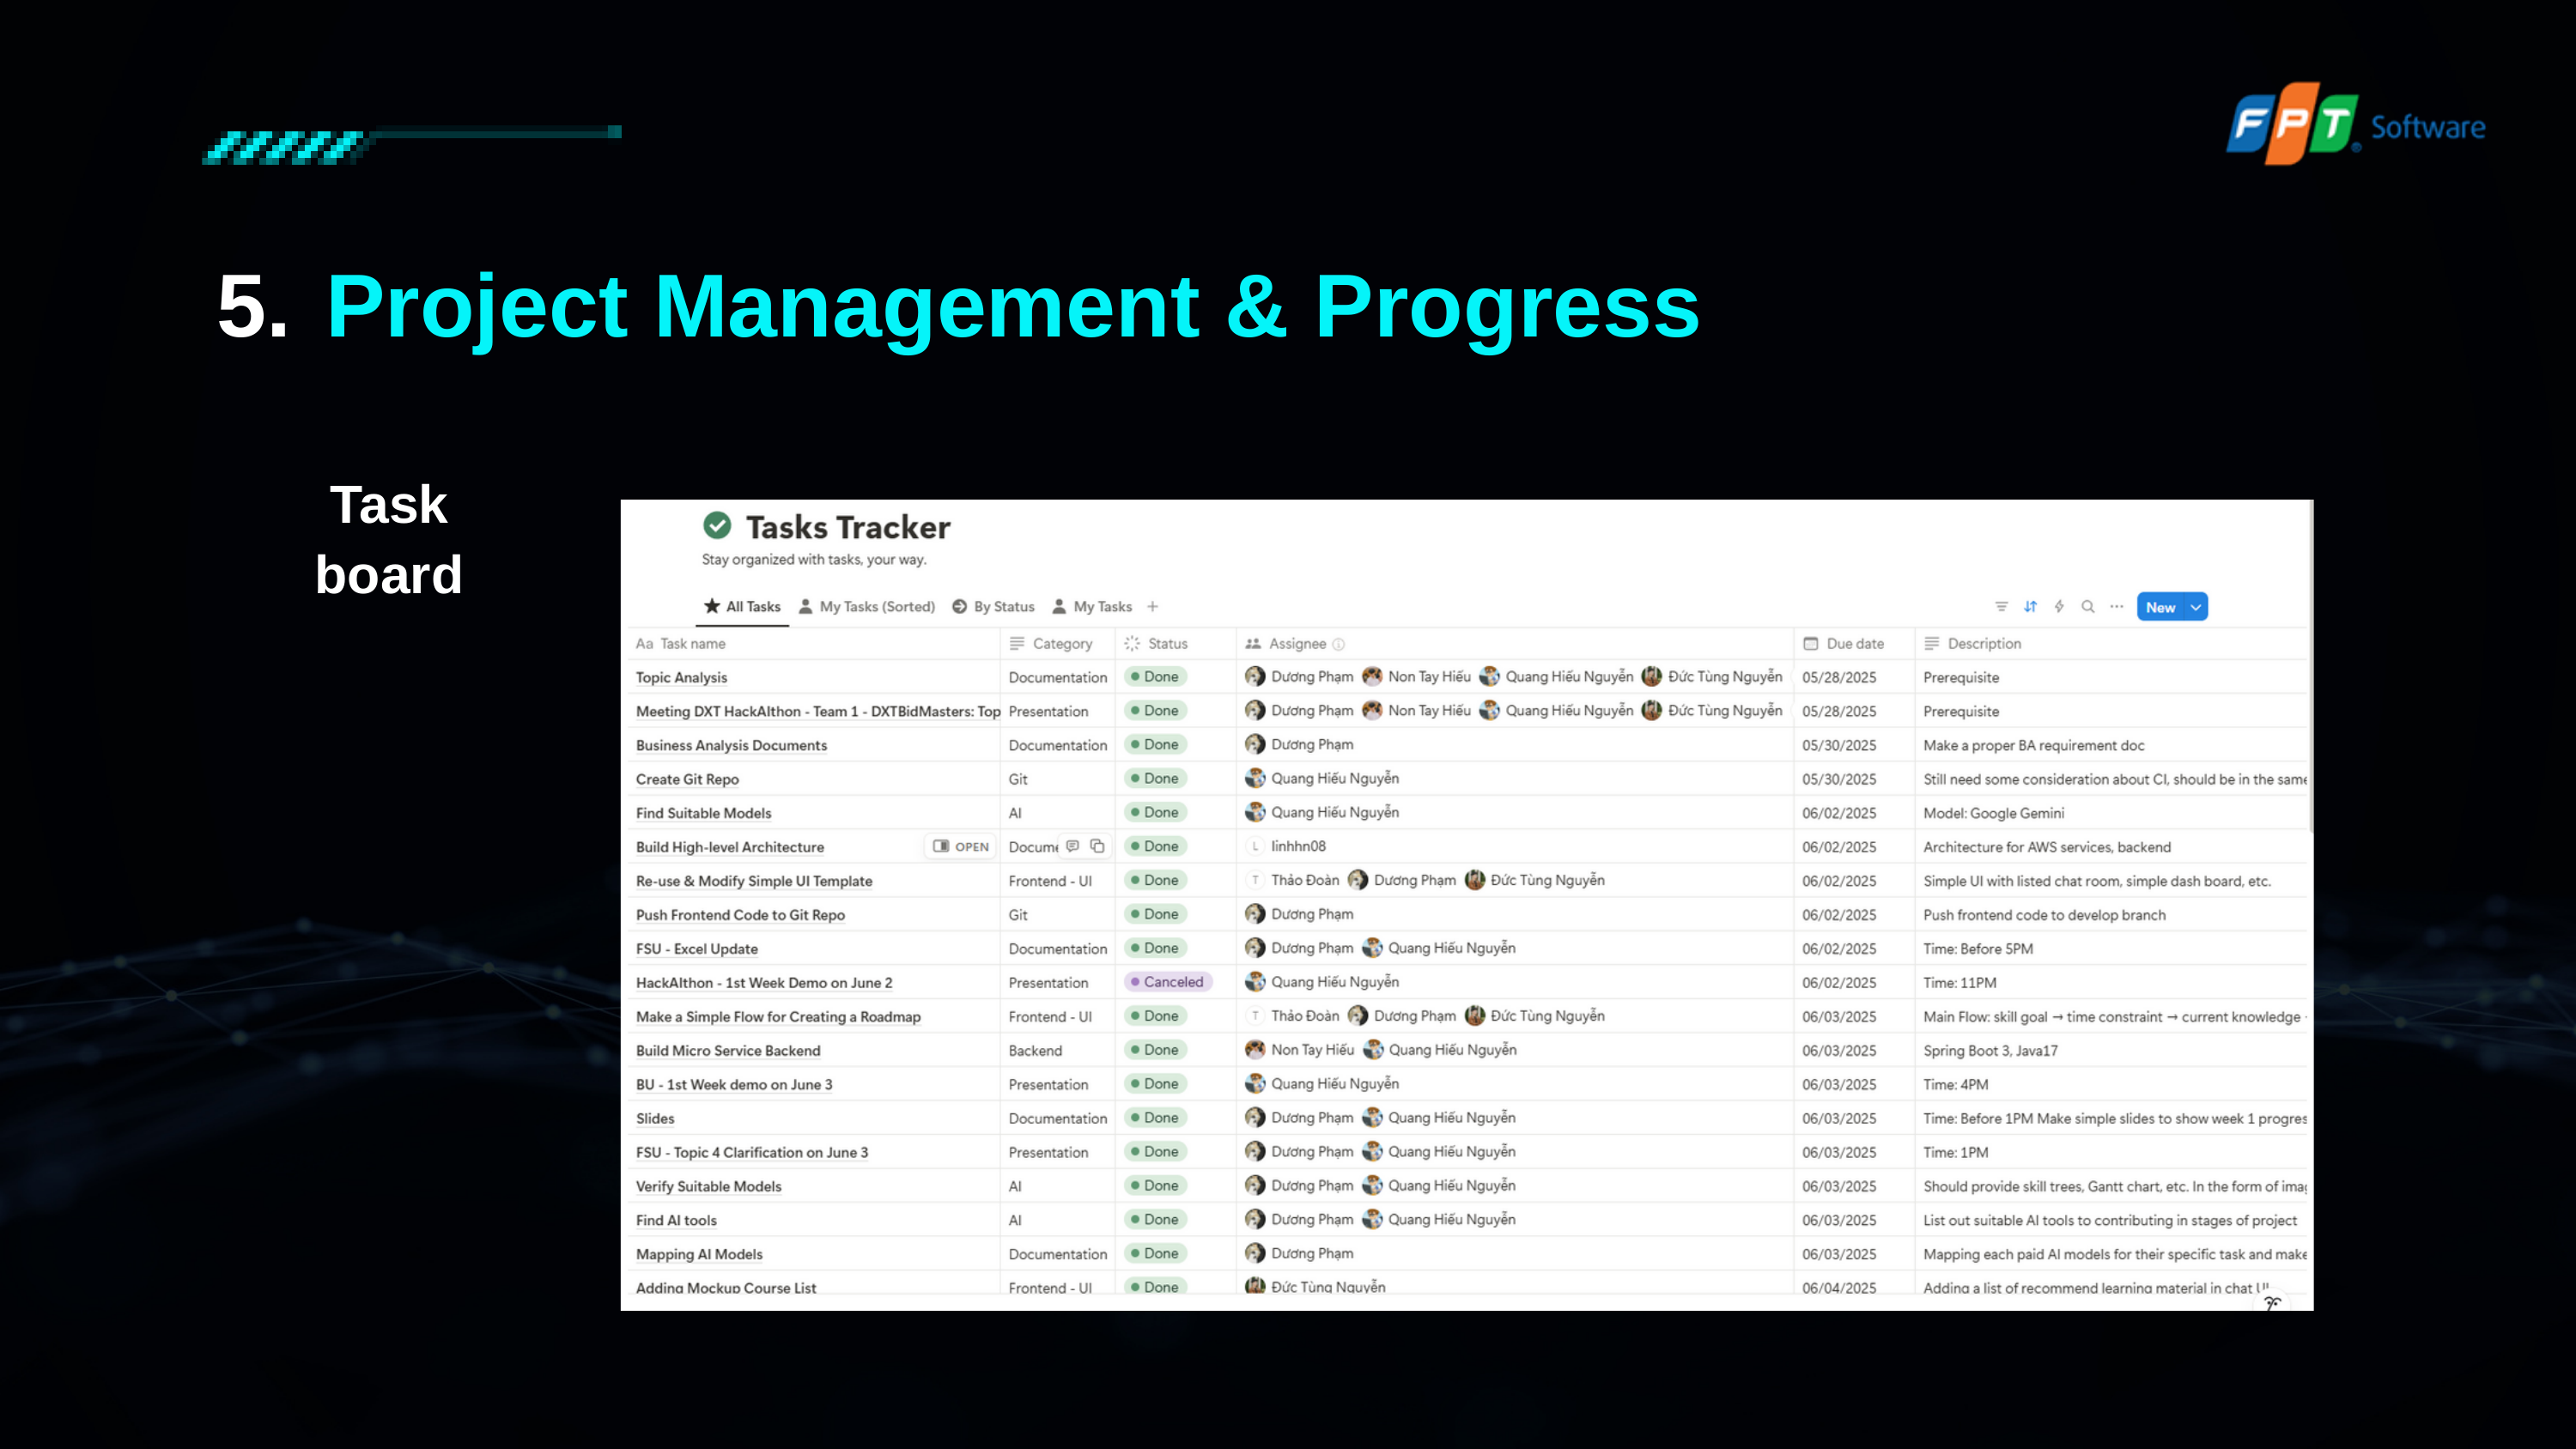

5.
Project Management & Progress
Task board